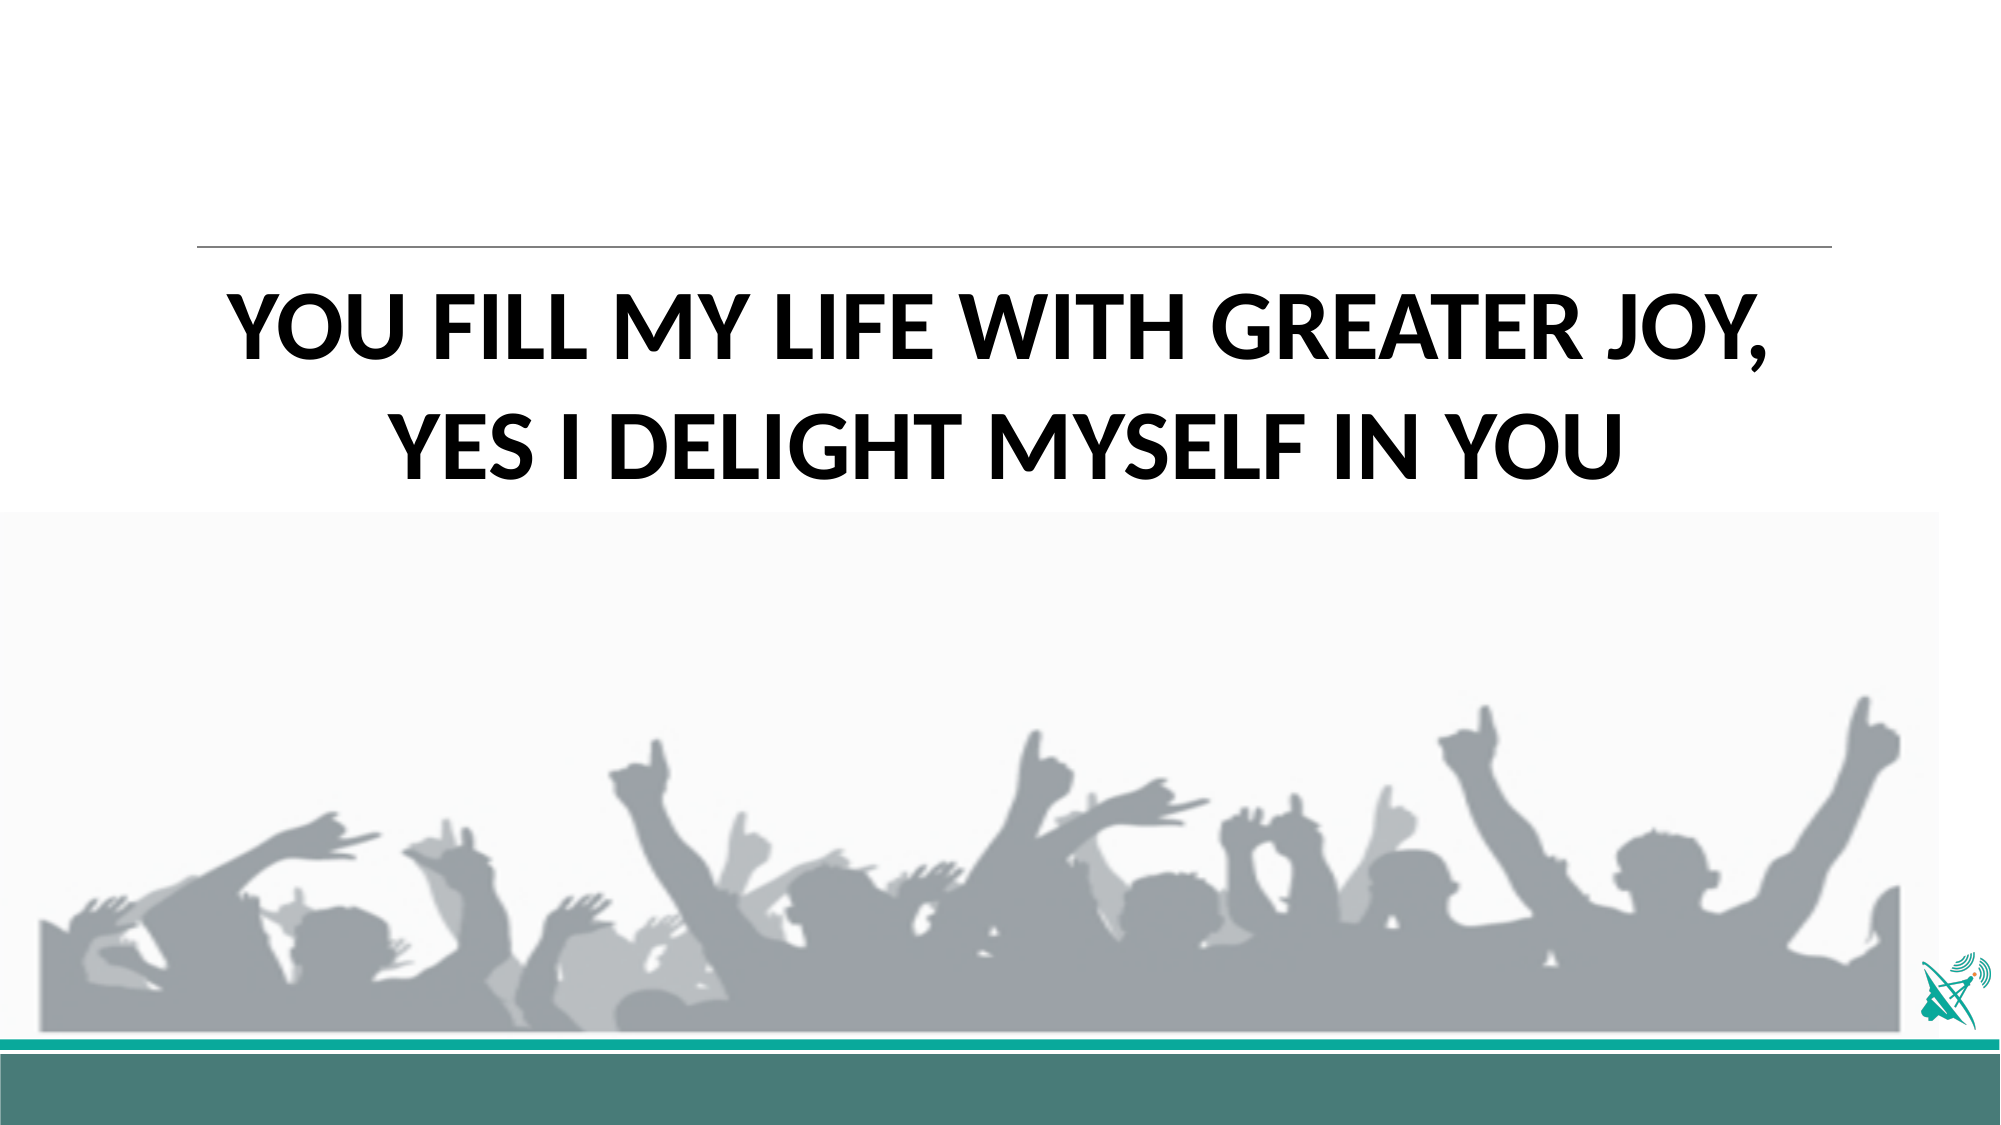

YOU FILL MY LIFE WITH GREATER JOY,
YES I DELIGHT MYSELF IN YOU